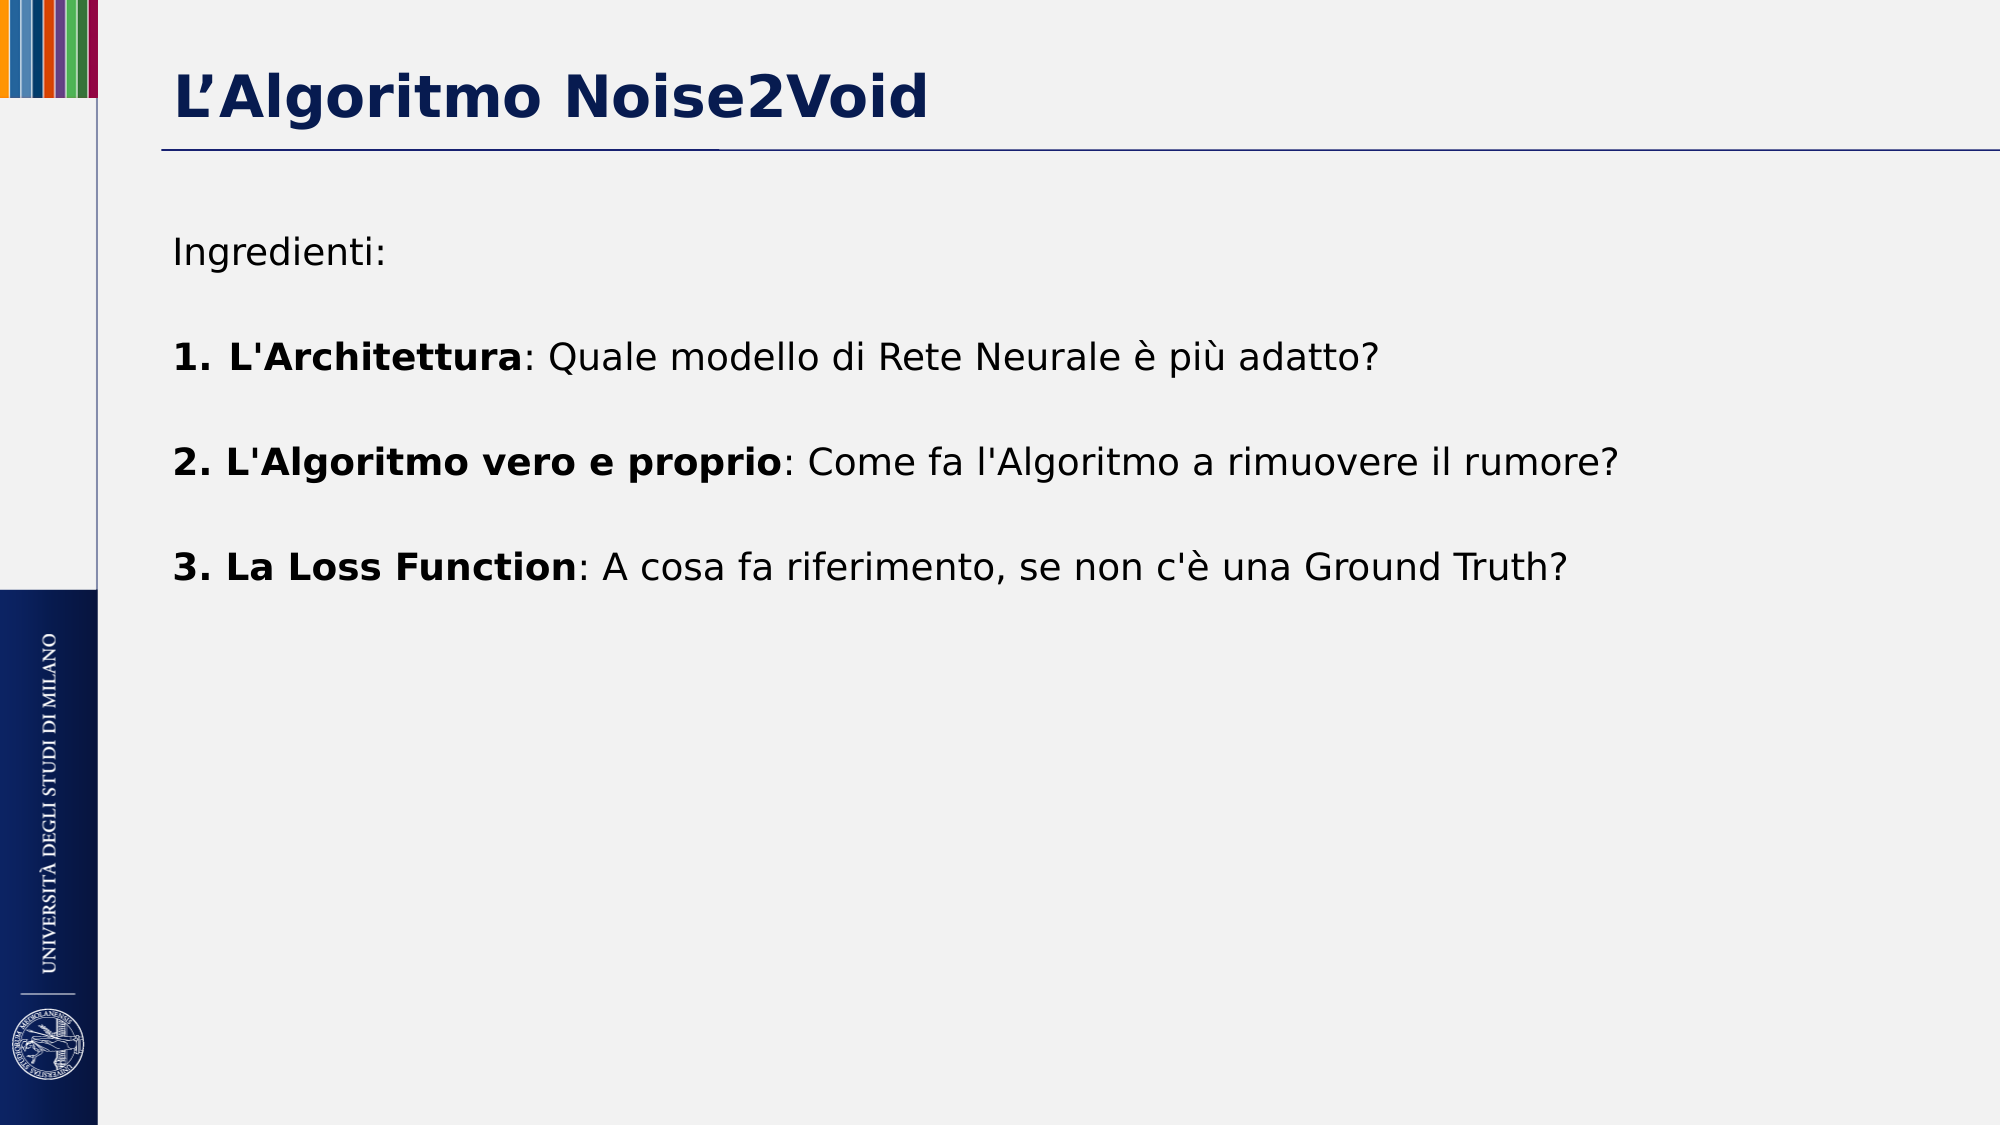

# L’Algoritmo Noise2Void
Ingredienti:

L'Architettura: Quale modello di Rete Neurale è più adatto?

2. L'Algoritmo vero e proprio: Come fa l'Algoritmo a rimuovere il rumore?

3. La Loss Function: A cosa fa riferimento, se non c'è una Ground Truth?